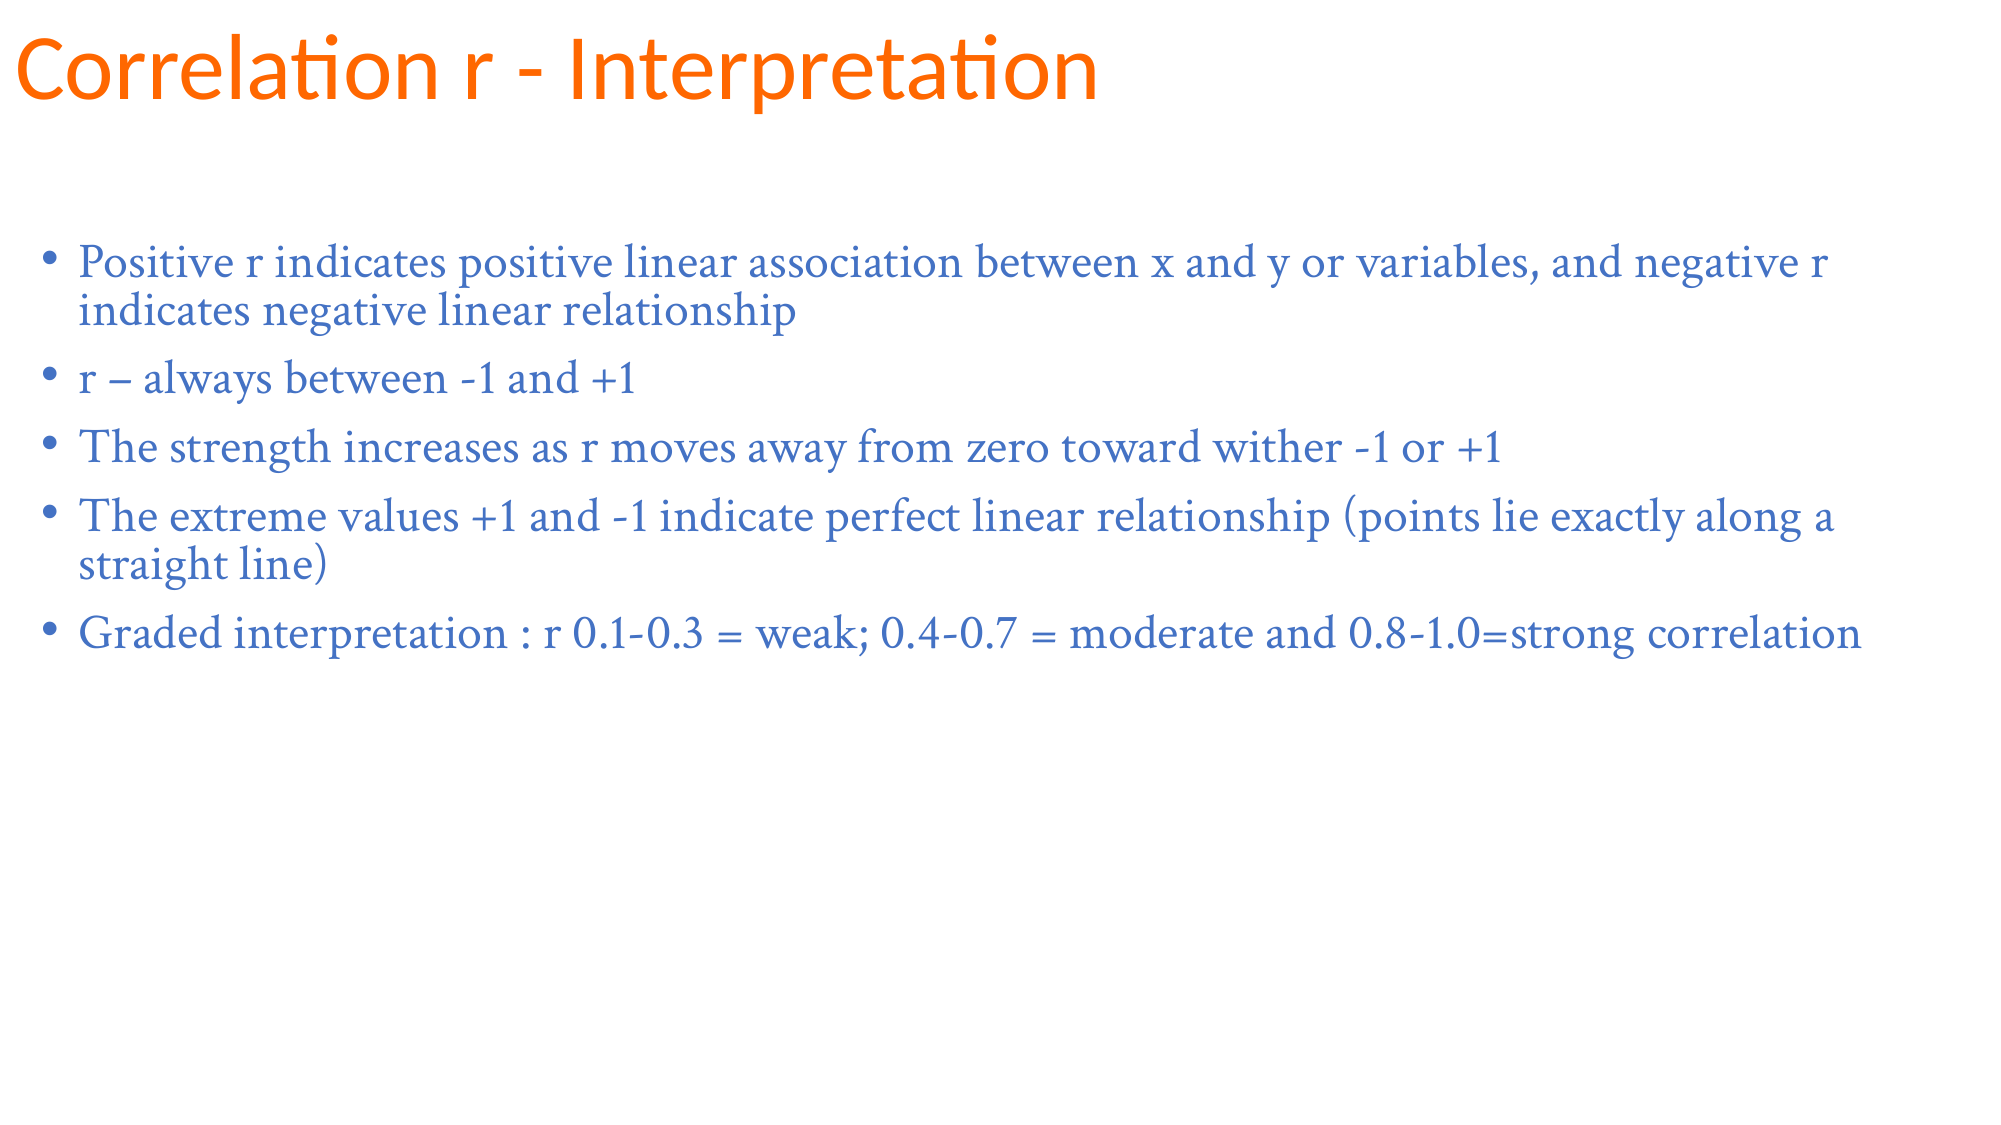

# Correlation r - Interpretation
Positive r indicates positive linear association between x and y or variables, and negative r indicates negative linear relationship
r – always between -1 and +1
The strength increases as r moves away from zero toward wither -1 or +1
The extreme values +1 and -1 indicate perfect linear relationship (points lie exactly along a straight line)
Graded interpretation : r 0.1-0.3 = weak; 0.4-0.7 = moderate and 0.8-1.0=strong correlation